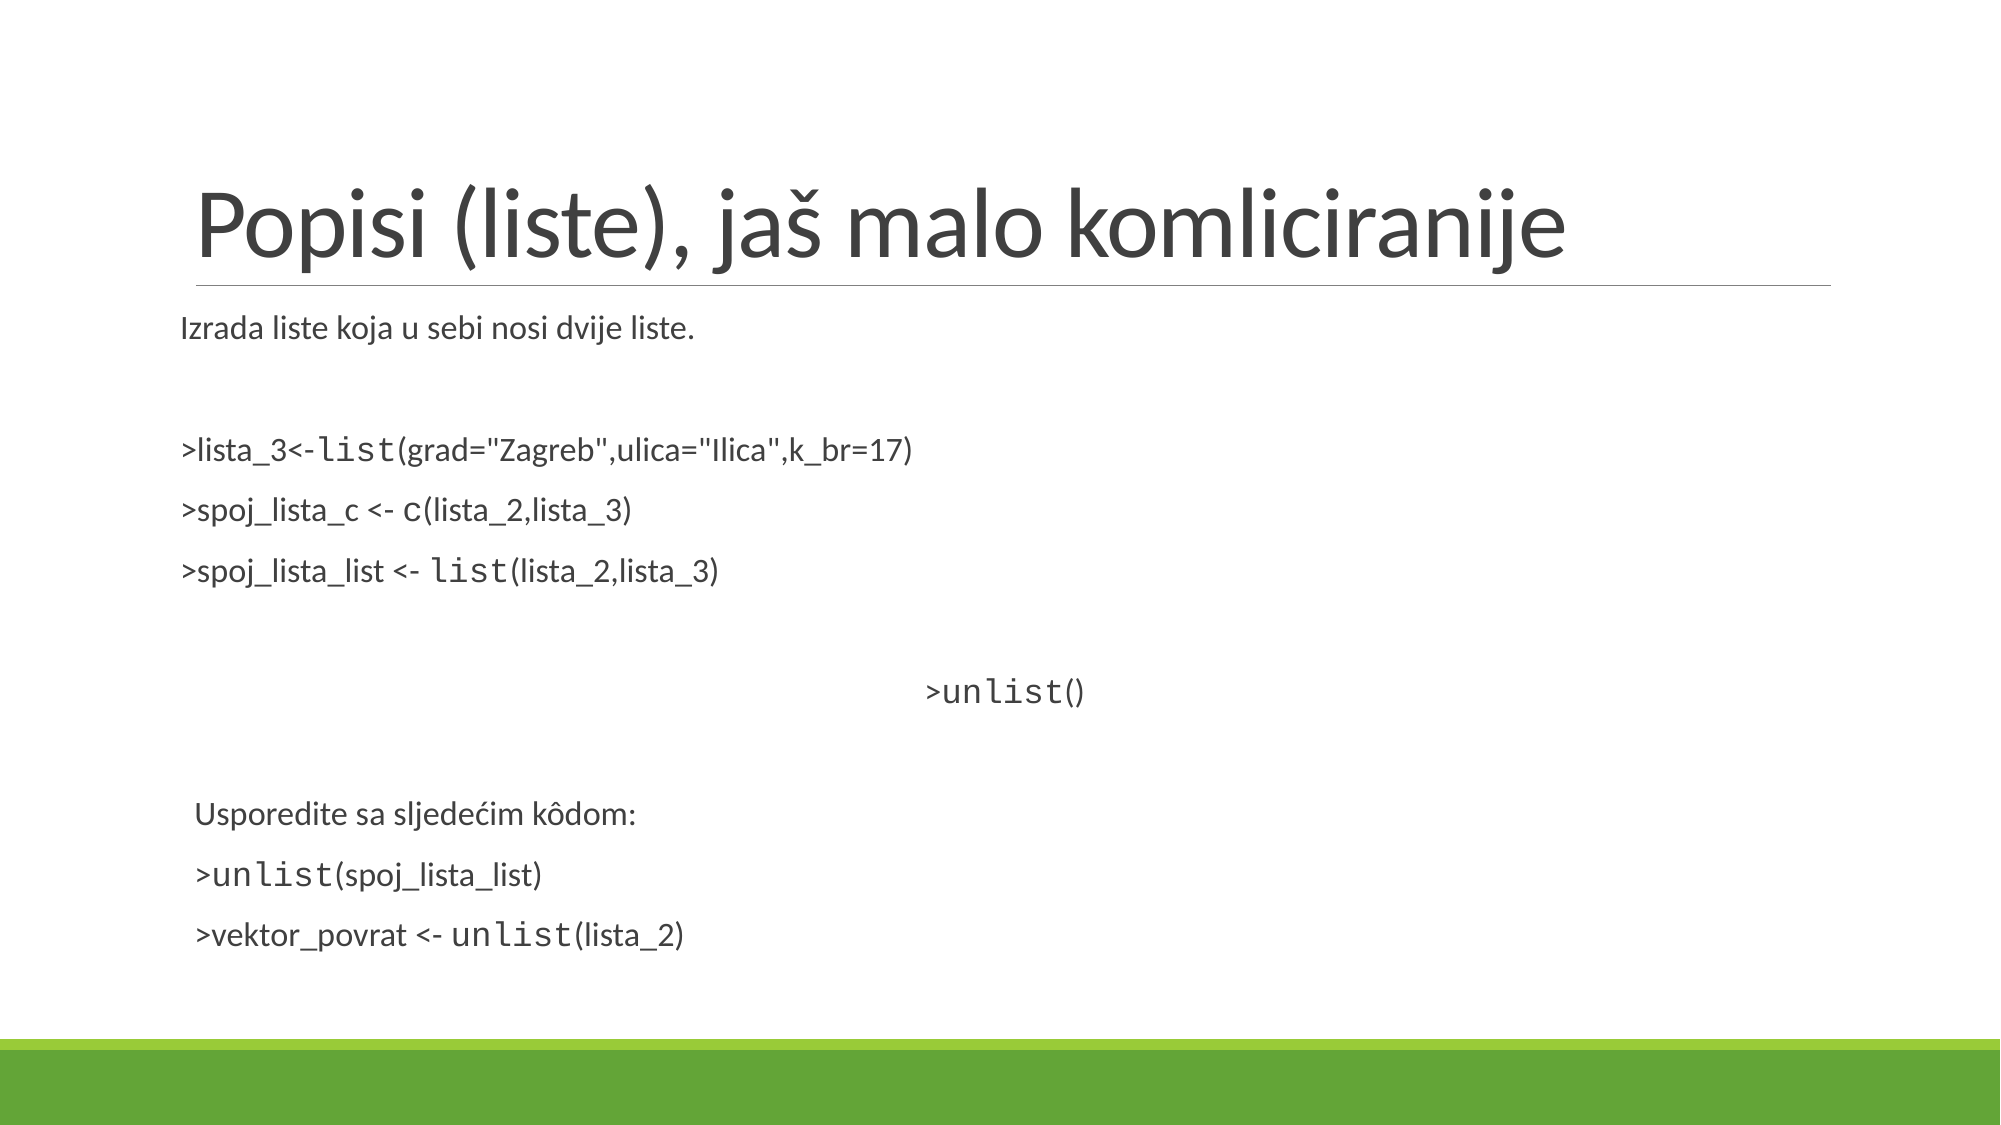

# Popisi (liste), jaš malo komliciranije
Izrada liste koja u sebi nosi dvije liste.

>lista_3<-list(grad="Zagreb",ulica="Ilica",k_br=17)
>spoj_lista_c <- c(lista_2,lista_3)
>spoj_lista_list <- list(lista_2,lista_3)

>unlist()

Usporedite sa sljedećim kôdom:
>unlist(spoj_lista_list)
>vektor_povrat <- unlist(lista_2)